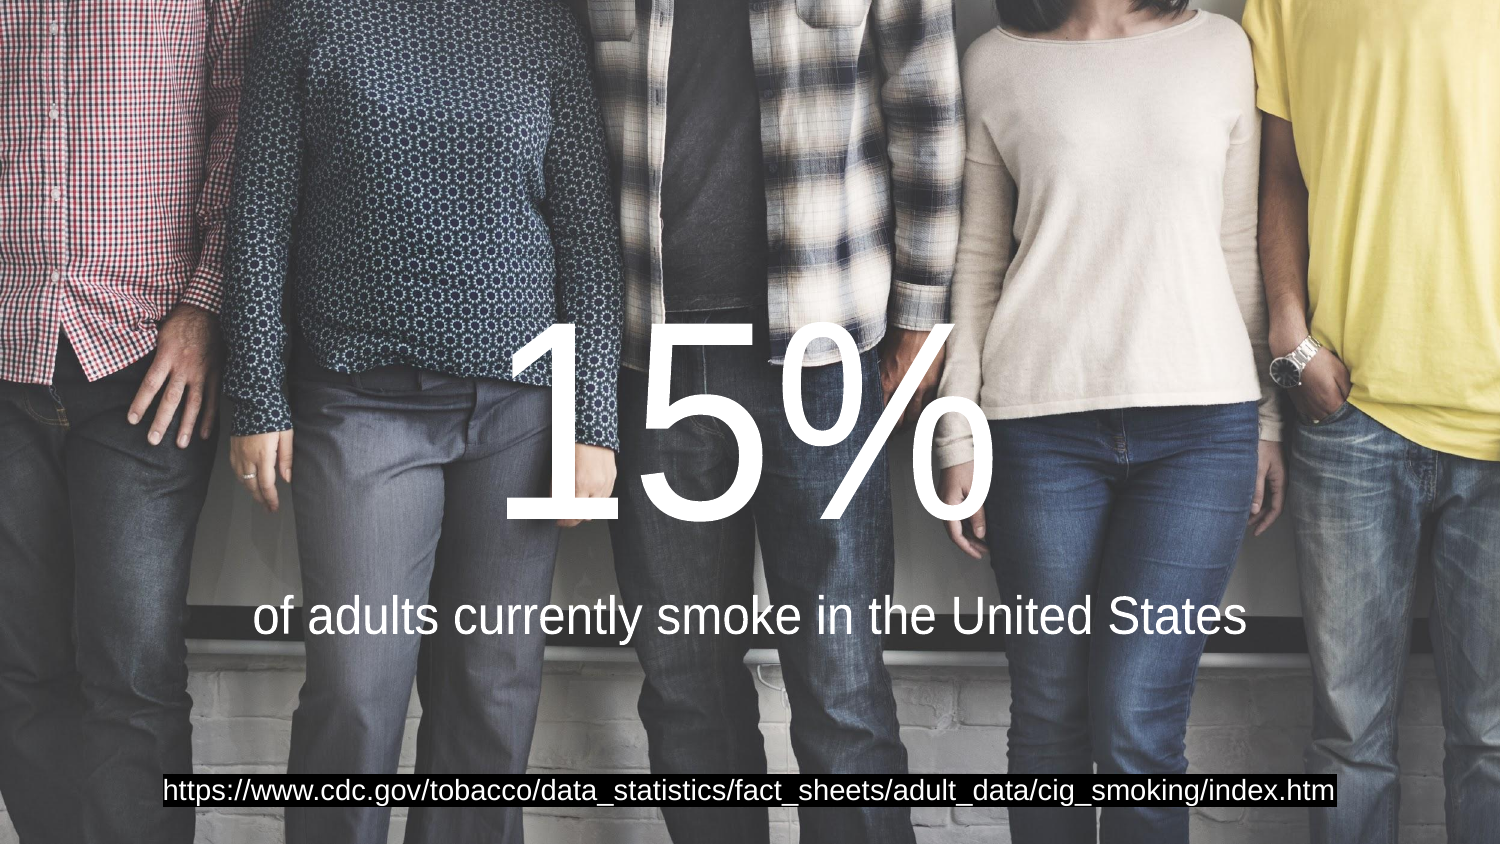

15%
of adults currently smoke in the United States
https://www.cdc.gov/tobacco/data_statistics/fact_sheets/adult_data/cig_smoking/index.htm